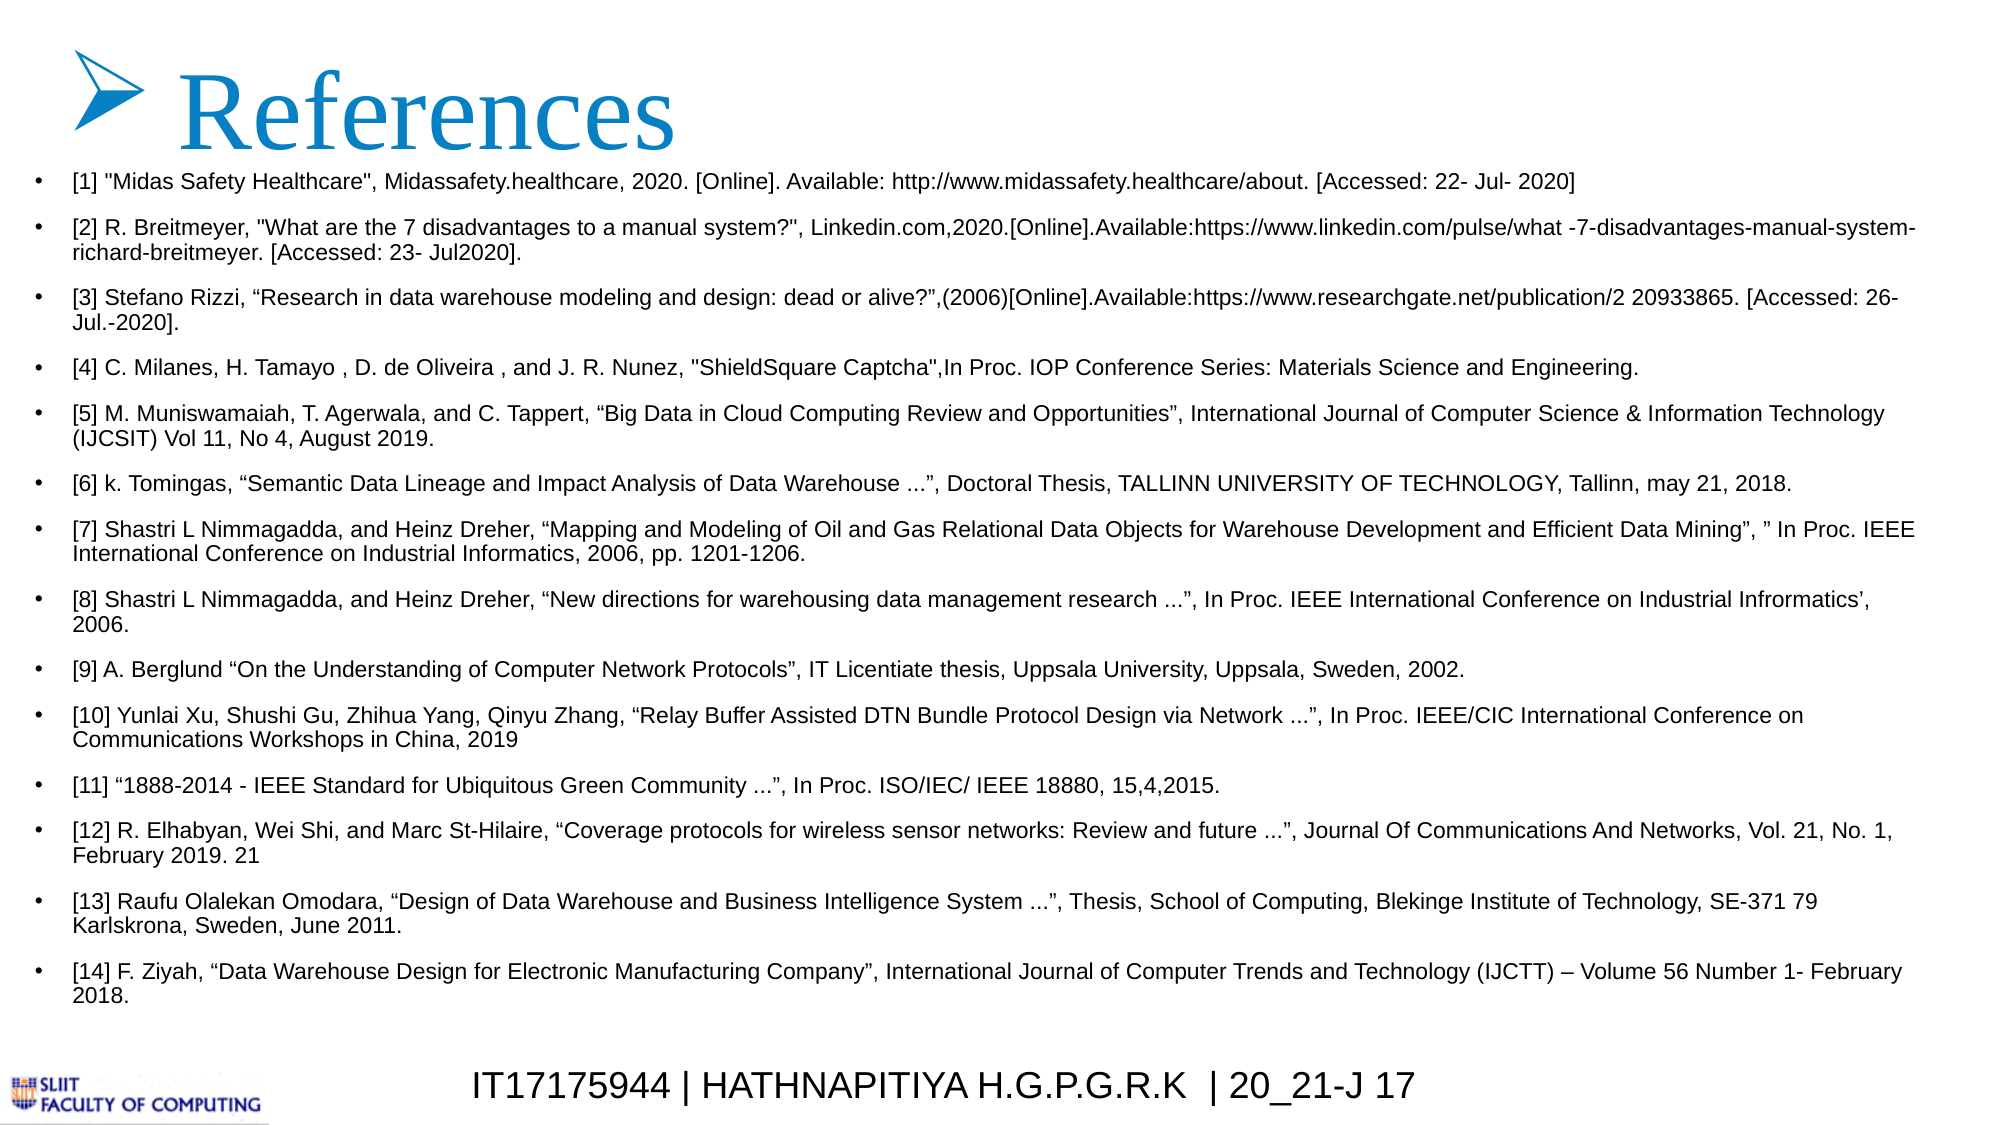

References
[1] "Midas Safety Healthcare", Midassafety.healthcare, 2020. [Online]. Available: http://www.midassafety.healthcare/about. [Accessed: 22- Jul- 2020]
[2] R. Breitmeyer, "What are the 7 disadvantages to a manual system?", Linkedin.com,2020.[Online].Available:https://www.linkedin.com/pulse/what -7-disadvantages-manual-system-richard-breitmeyer. [Accessed: 23- Jul2020].
[3] Stefano Rizzi, “Research in data warehouse modeling and design: dead or alive?”,(2006)[Online].Available:https://www.researchgate.net/publication/2 20933865. [Accessed: 26-Jul.-2020].
[4] C. Milanes, H. Tamayo , D. de Oliveira , and J. R. Nunez, "ShieldSquare Captcha",In Proc. IOP Conference Series: Materials Science and Engineering.
[5] M. Muniswamaiah, T. Agerwala, and C. Tappert, “Big Data in Cloud Computing Review and Opportunities”, International Journal of Computer Science & Information Technology (IJCSIT) Vol 11, No 4, August 2019.
[6] k. Tomingas, “Semantic Data Lineage and Impact Analysis of Data Warehouse ...”, Doctoral Thesis, TALLINN UNIVERSITY OF TECHNOLOGY, Tallinn, may 21, 2018.
[7] Shastri L Nimmagadda, and Heinz Dreher, “Mapping and Modeling of Oil and Gas Relational Data Objects for Warehouse Development and Efficient Data Mining”, ” In Proc. IEEE International Conference on Industrial Informatics, 2006, pp. 1201-1206.
[8] Shastri L Nimmagadda, and Heinz Dreher, “New directions for warehousing data management research ...”, In Proc. IEEE International Conference on Industrial Infrormatics’, 2006.
[9] A. Berglund “On the Understanding of Computer Network Protocols”, IT Licentiate thesis, Uppsala University, Uppsala, Sweden, 2002.
[10] Yunlai Xu, Shushi Gu, Zhihua Yang, Qinyu Zhang, “Relay Buffer Assisted DTN Bundle Protocol Design via Network ...”, In Proc. IEEE/CIC International Conference on Communications Workshops in China, 2019
[11] “1888-2014 - IEEE Standard for Ubiquitous Green Community ...”, In Proc. ISO/IEC/ IEEE 18880, 15,4,2015.
[12] R. Elhabyan, Wei Shi, and Marc St-Hilaire, “Coverage protocols for wireless sensor networks: Review and future ...”, Journal Of Communications And Networks, Vol. 21, No. 1, February 2019. 21
[13] Raufu Olalekan Omodara, “Design of Data Warehouse and Business Intelligence System ...”, Thesis, School of Computing, Blekinge Institute of Technology, SE-371 79 Karlskrona, Sweden, June 2011.
[14] F. Ziyah, “Data Warehouse Design for Electronic Manufacturing Company”, International Journal of Computer Trends and Technology (IJCTT) – Volume 56 Number 1- February 2018.

IT17175944 | HATHNAPITIYA H.G.P.G.R.K. | 20_21-J 17